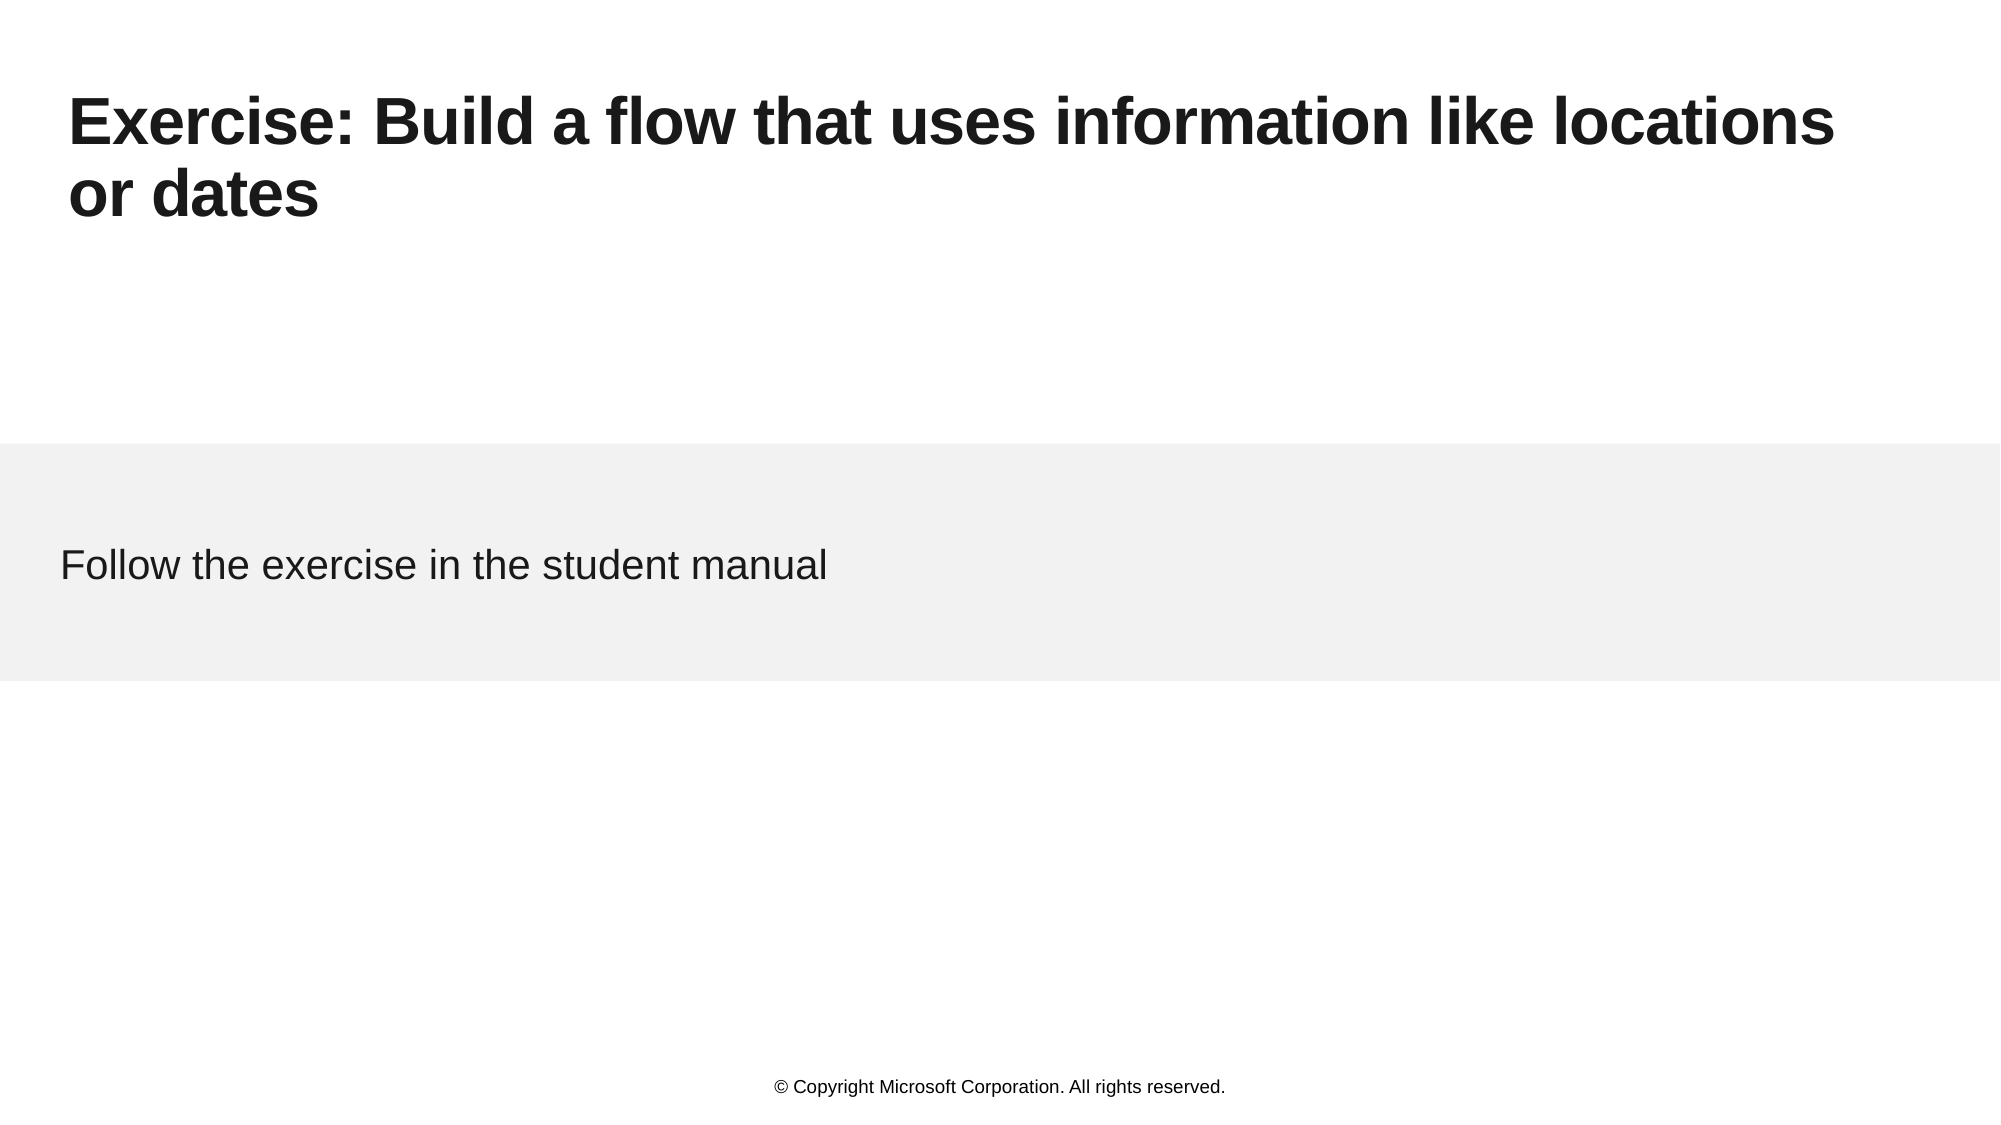

# Exercise: Build a flow that uses information like locations or dates
Follow the exercise in the student manual